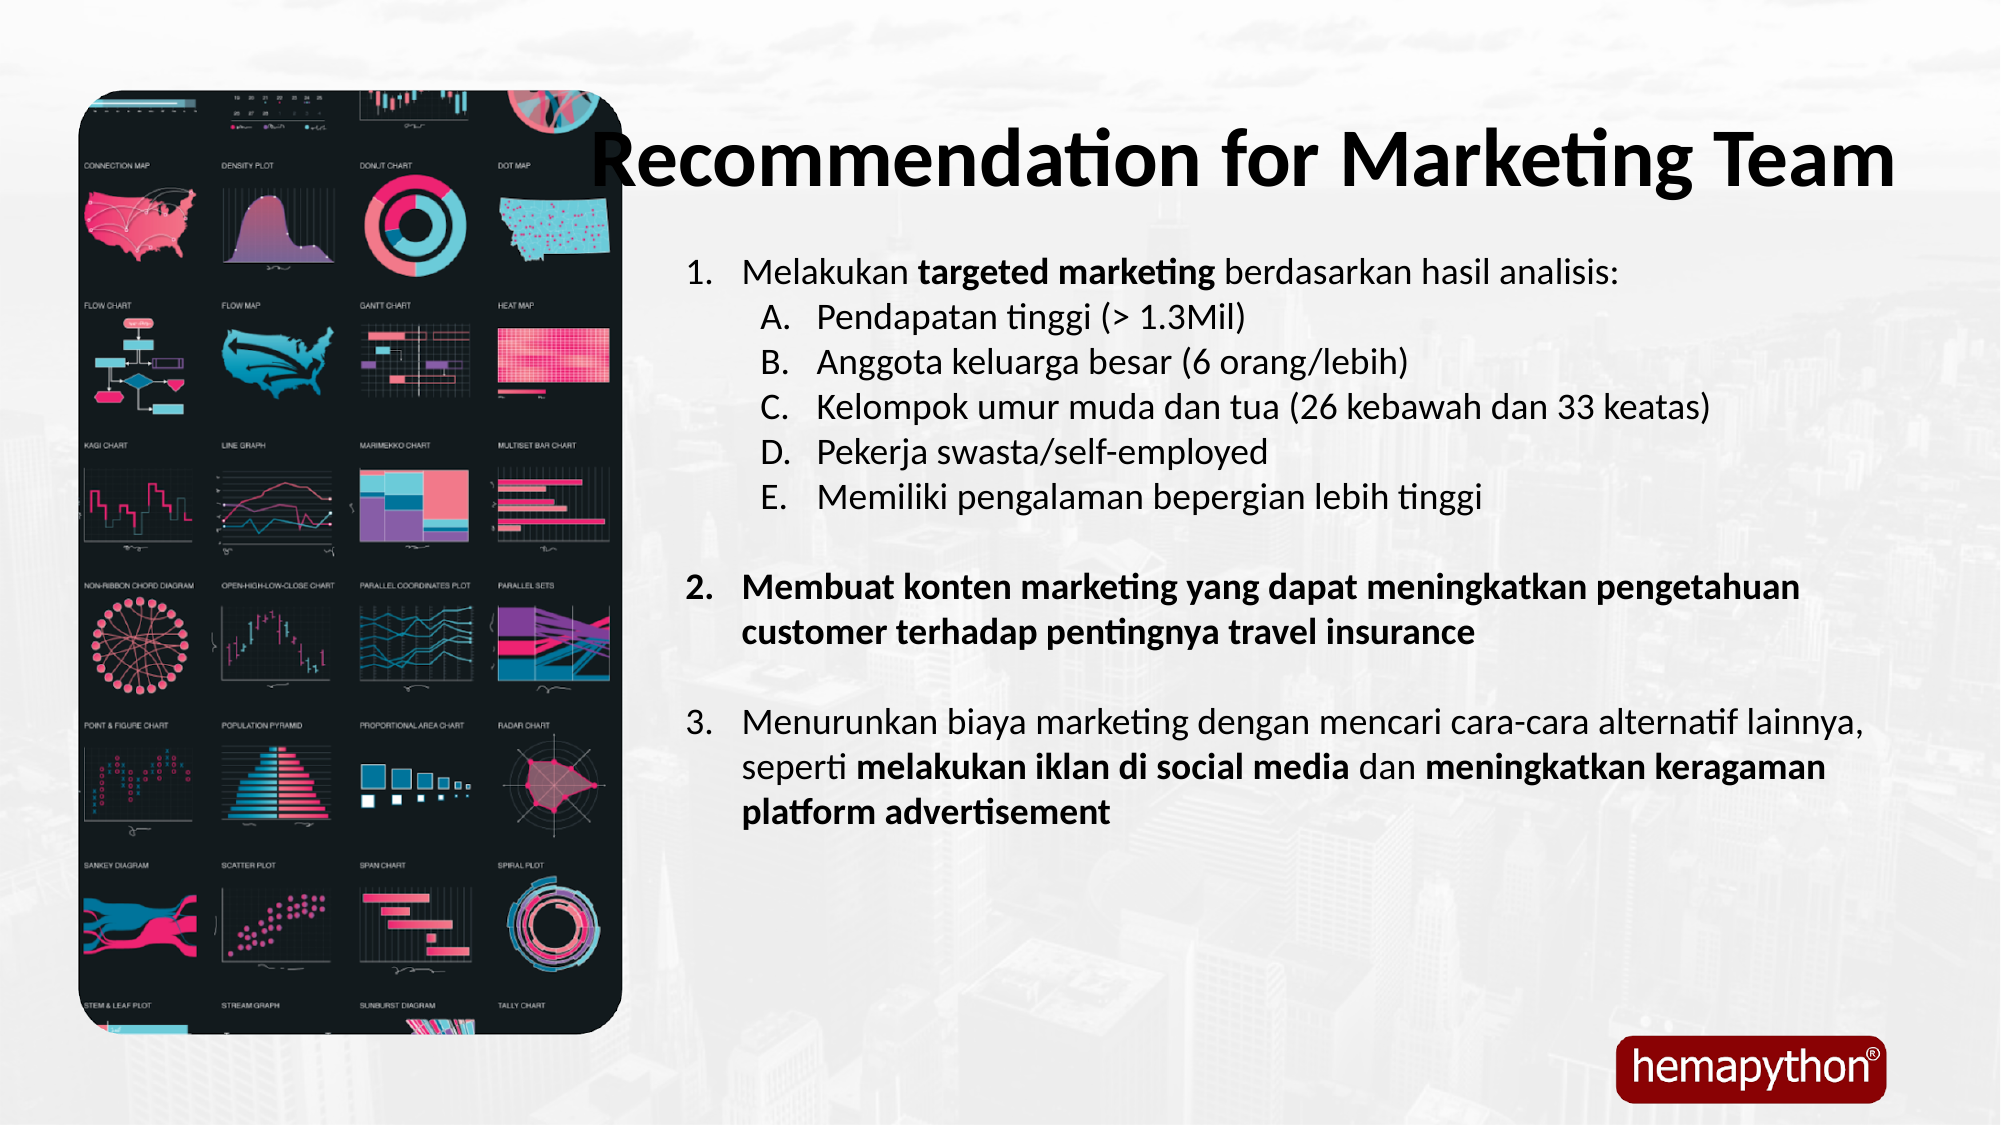

Recommendation for Marketing Team
Melakukan targeted marketing berdasarkan hasil analisis:
Pendapatan tinggi (> 1.3Mil)
Anggota keluarga besar (6 orang/lebih)
Kelompok umur muda dan tua (26 kebawah dan 33 keatas)
Pekerja swasta/self-employed
Memiliki pengalaman bepergian lebih tinggi

Membuat konten marketing yang dapat meningkatkan pengetahuan customer terhadap pentingnya travel insurance

Menurunkan biaya marketing dengan mencari cara-cara alternatif lainnya, seperti melakukan iklan di social media dan meningkatkan keragaman platform advertisement